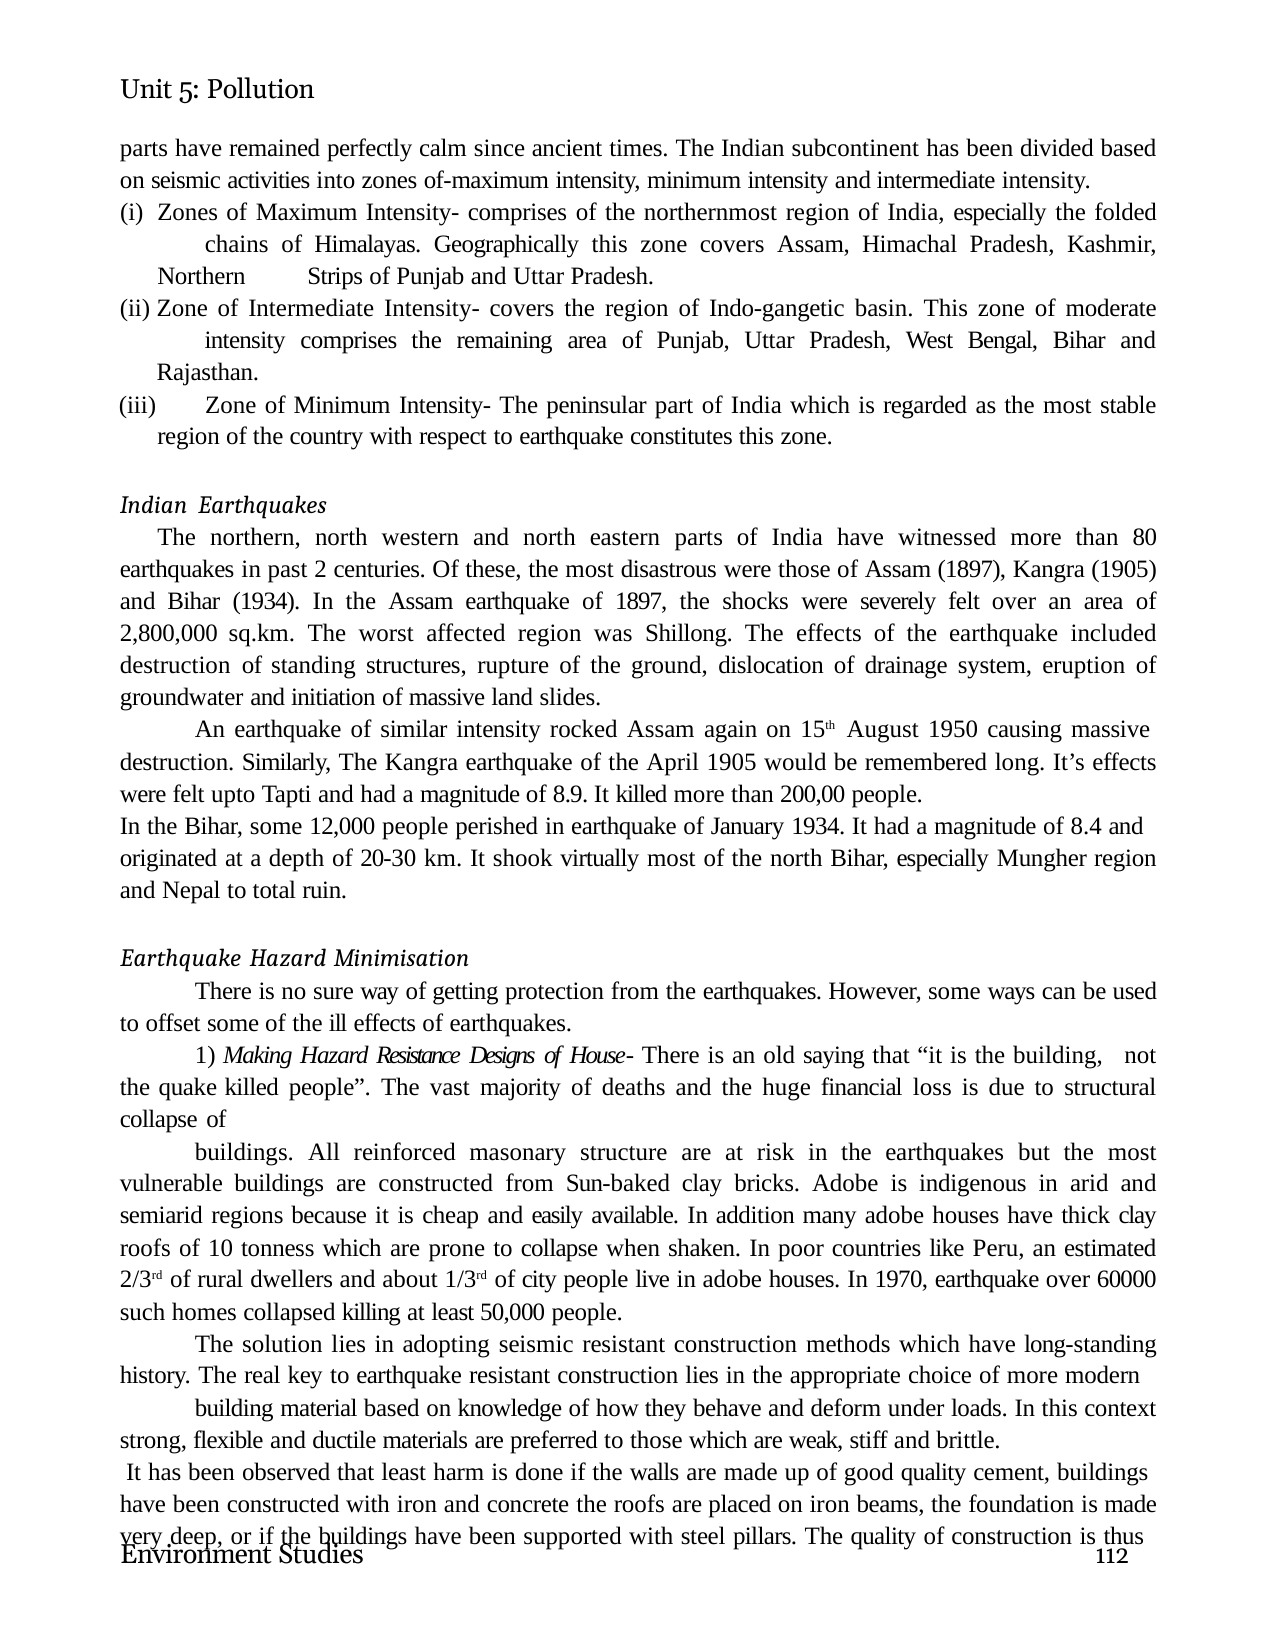

Unit 5: Pollution
parts have remained perfectly calm since ancient times. The Indian subcontinent has been divided based on seismic activities into zones of-maximum intensity, minimum intensity and intermediate intensity.
Zones of Maximum Intensity- comprises of the northernmost region of India, especially the folded 	chains of Himalayas. Geographically this zone covers Assam, Himachal Pradesh, Kashmir, Northern 	Strips of Punjab and Uttar Pradesh.
Zone of Intermediate Intensity- covers the region of Indo-gangetic basin. This zone of moderate 	intensity comprises the remaining area of Punjab, Uttar Pradesh, West Bengal, Bihar and Rajasthan.
	Zone of Minimum Intensity- The peninsular part of India which is regarded as the most stable region of the country with respect to earthquake constitutes this zone.

Indian Earthquakes
The northern, north western and north eastern parts of India have witnessed more than 80 earthquakes in past 2 centuries. Of these, the most disastrous were those of Assam (1897), Kangra (1905) and Bihar (1934). In the Assam earthquake of 1897, the shocks were severely felt over an area of 2,800,000 sq.km. The worst affected region was Shillong. The effects of the earthquake included destruction of standing structures, rupture of the ground, dislocation of drainage system, eruption of groundwater and initiation of massive land slides.
An earthquake of similar intensity rocked Assam again on 15th August 1950 causing massive
destruction. Similarly, The Kangra earthquake of the April 1905 would be remembered long. It’s effects were felt upto Tapti and had a magnitude of 8.9. It killed more than 200,00 people.
In the Bihar, some 12,000 people perished in earthquake of January 1934. It had a magnitude of 8.4 and
originated at a depth of 20-30 km. It shook virtually most of the north Bihar, especially Mungher region and Nepal to total ruin.

Earthquake Hazard Minimisation
There is no sure way of getting protection from the earthquakes. However, some ways can be used to offset some of the ill effects of earthquakes.
1) Making Hazard Resistance Designs of House- There is an old saying that “it is the building,  not the quake killed people”. The vast majority of deaths and the huge financial loss is due to structural collapse of
buildings. All reinforced masonary structure are at risk in the earthquakes but the most vulnerable buildings are constructed from Sun-baked clay bricks. Adobe is indigenous in arid and semiarid regions because it is cheap and easily available. In addition many adobe houses have thick clay roofs of 10 tonness which are prone to collapse when shaken. In poor countries like Peru, an estimated 2/3rd of rural dwellers and about 1/3rd of city people live in adobe houses. In 1970, earthquake over 60000 such homes collapsed killing at least 50,000 people.
The solution lies in adopting seismic resistant construction methods which have long-standing history. The real key to earthquake resistant construction lies in the appropriate choice of more modern
building material based on knowledge of how they behave and deform under loads. In this context strong, flexible and ductile materials are preferred to those which are weak, stiff and brittle.
It has been observed that least harm is done if the walls are made up of good quality cement, buildings
have been constructed with iron and concrete the roofs are placed on iron beams, the foundation is made very deep, or if the buildings have been supported with steel pillars. The quality of construction is thus
Environment Studies
112